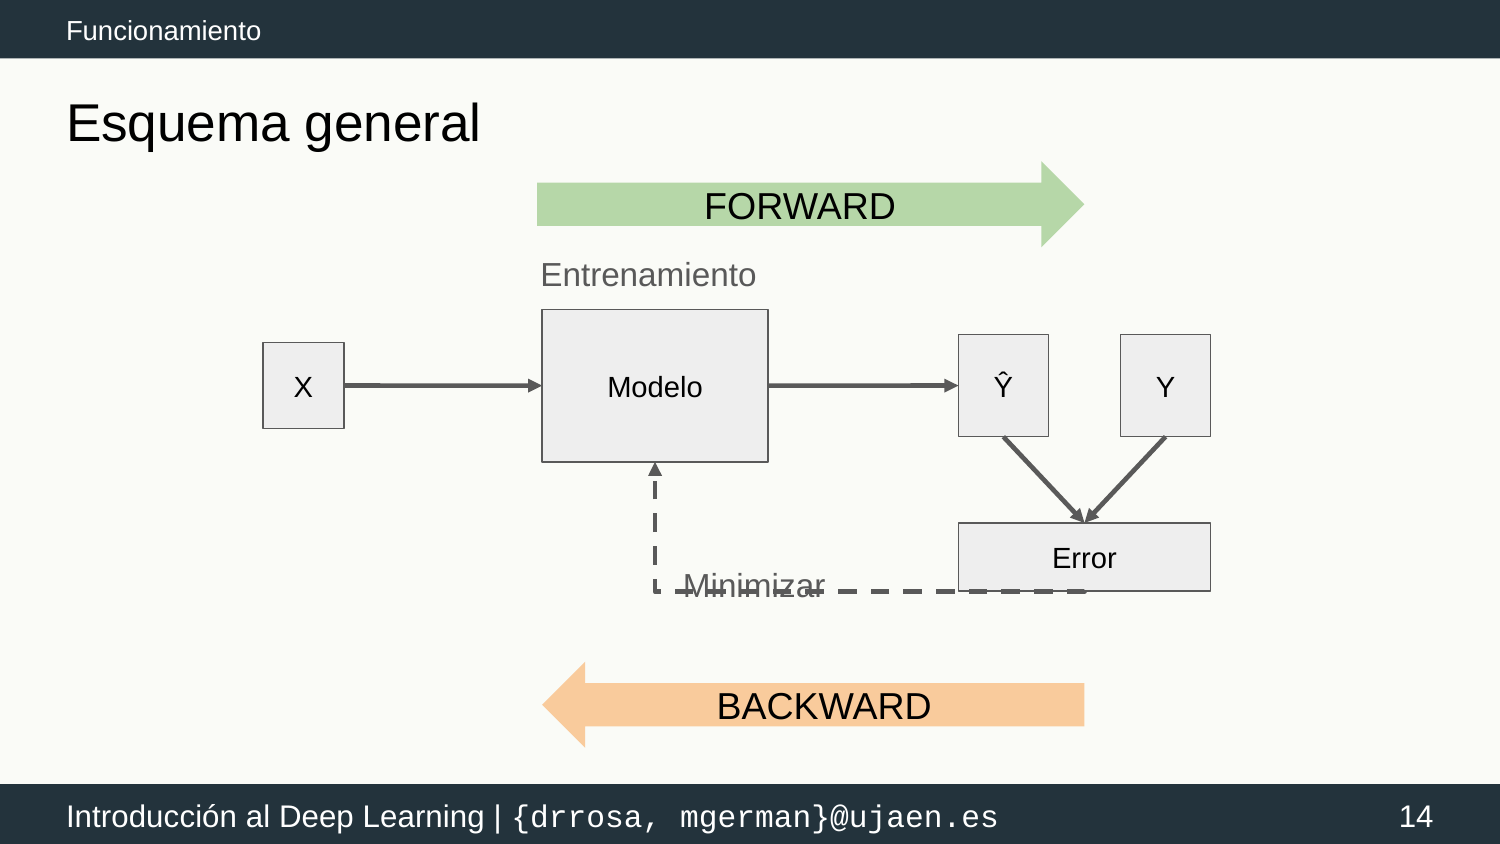

Funcionamiento
# Esquema general
FORWARD
Entrenamiento
Modelo
Ŷ
Y
X
Error
Minimizar
BACKWARD
14